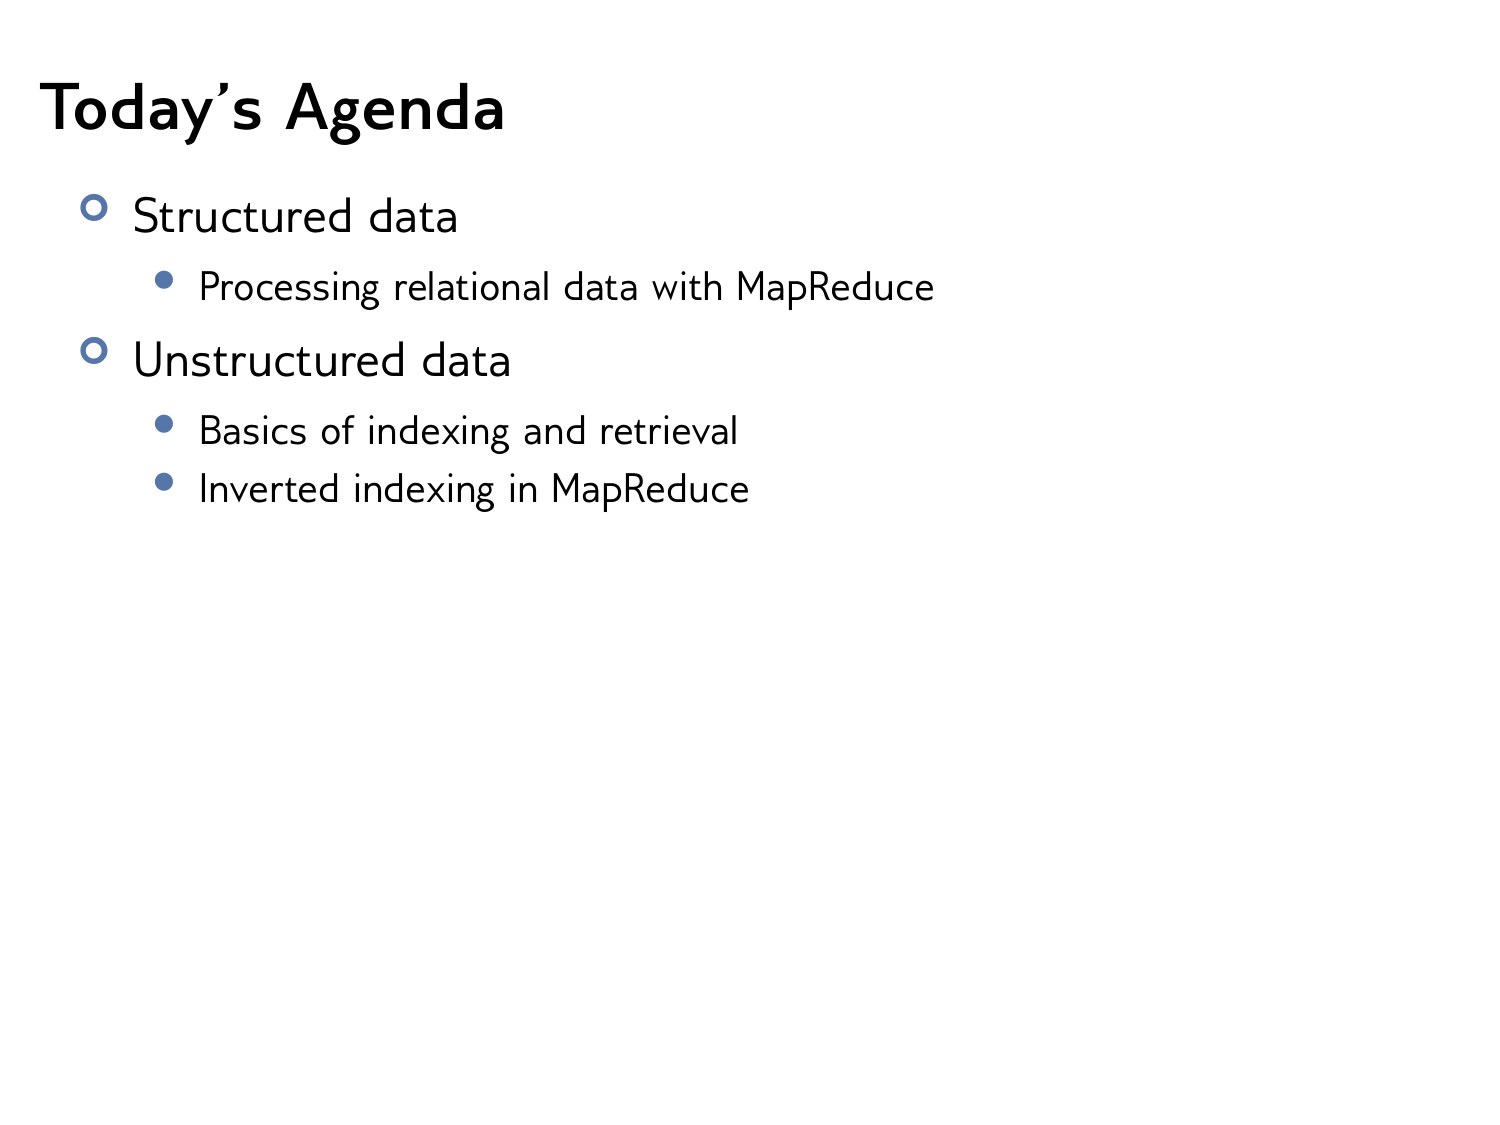

# Today’s Agenda
Structured data
Processing relational data with MapReduce
Unstructured data
Basics of indexing and retrieval
Inverted indexing in MapReduce